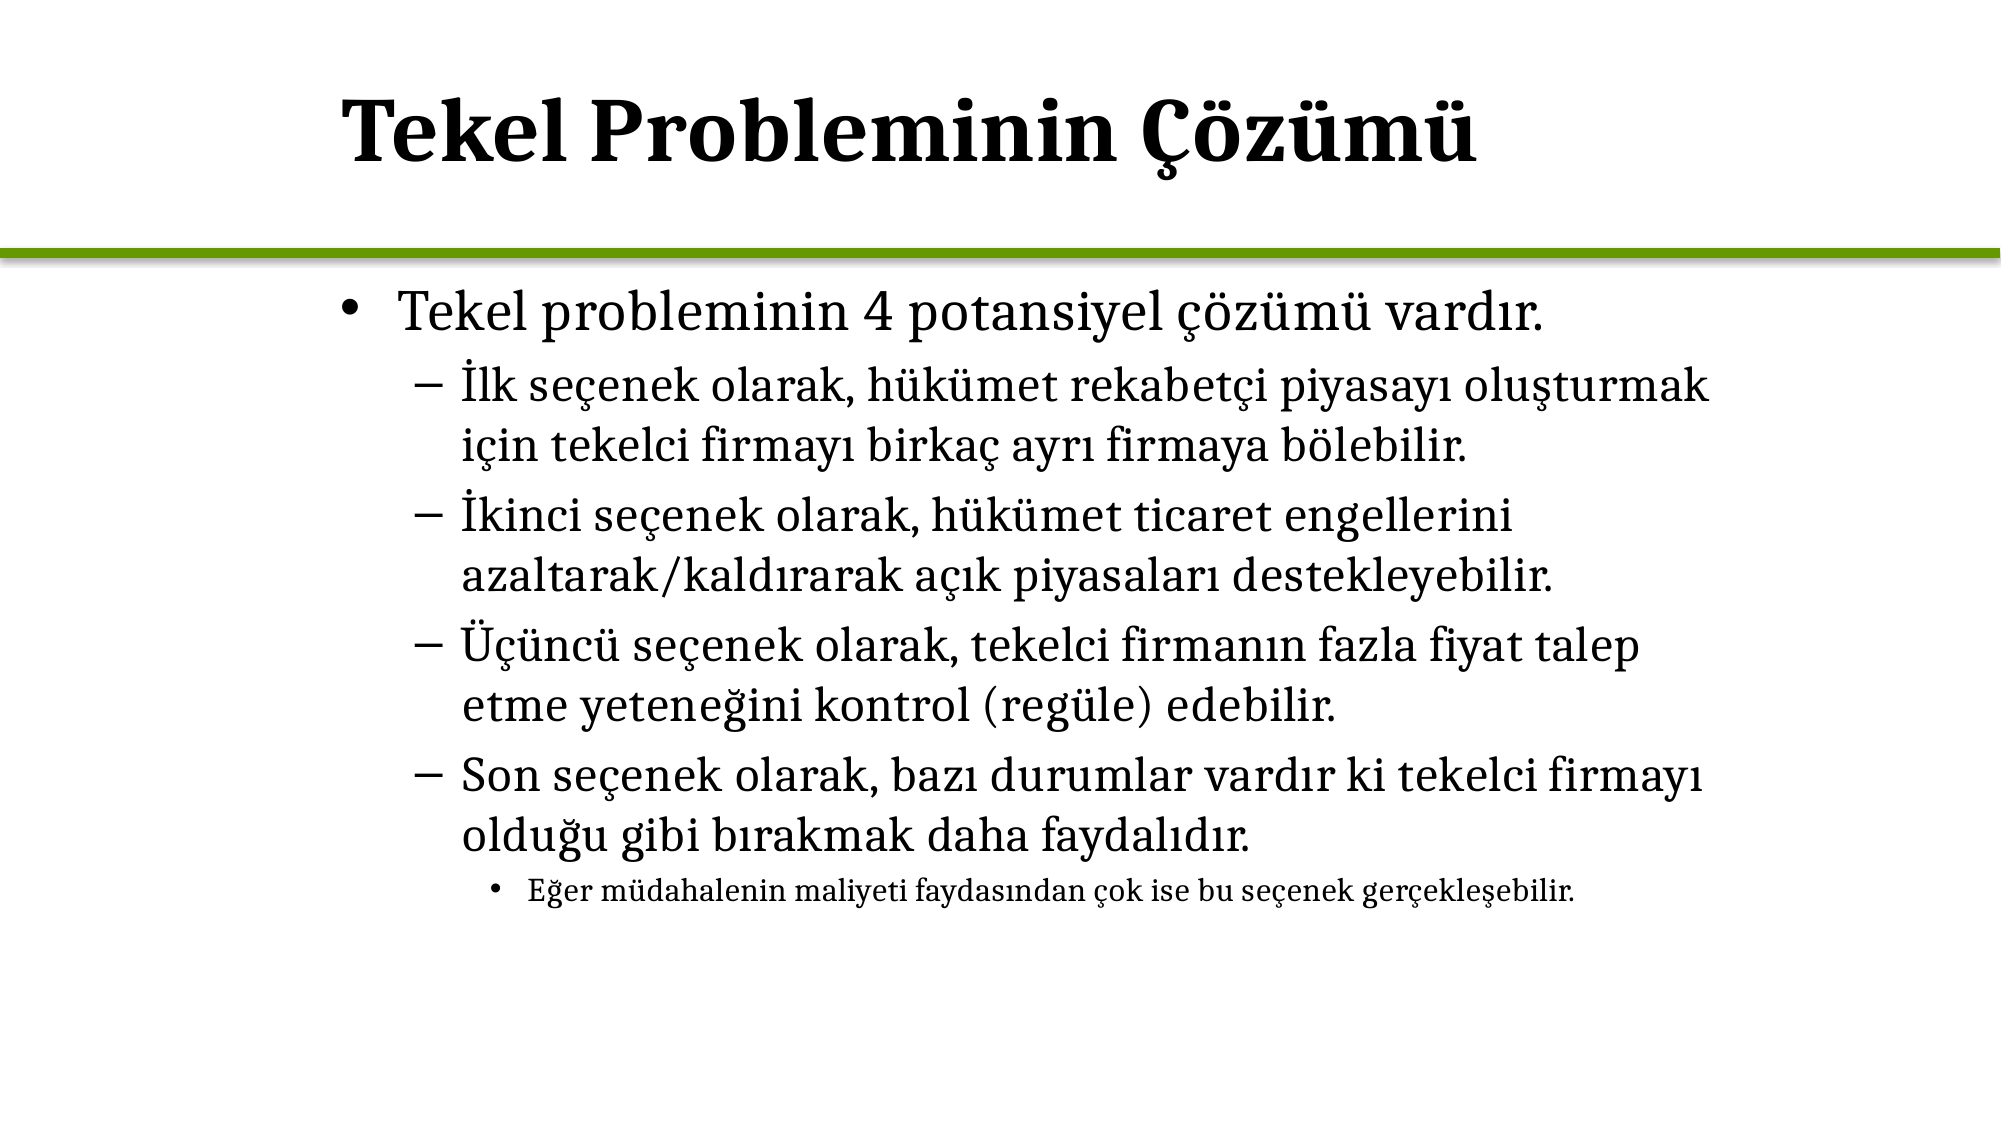

# Tekel Probleminin Çözümü
Tekel probleminin 4 potansiyel çözümü vardır.
İlk seçenek olarak, hükümet rekabetçi piyasayı oluşturmak için tekelci firmayı birkaç ayrı firmaya bölebilir.
İkinci seçenek olarak, hükümet ticaret engellerini azaltarak/kaldırarak açık piyasaları destekleyebilir.
Üçüncü seçenek olarak, tekelci firmanın fazla fiyat talep etme yeteneğini kontrol (regüle) edebilir.
Son seçenek olarak, bazı durumlar vardır ki tekelci firmayı olduğu gibi bırakmak daha faydalıdır.
Eğer müdahalenin maliyeti faydasından çok ise bu seçenek gerçekleşebilir.